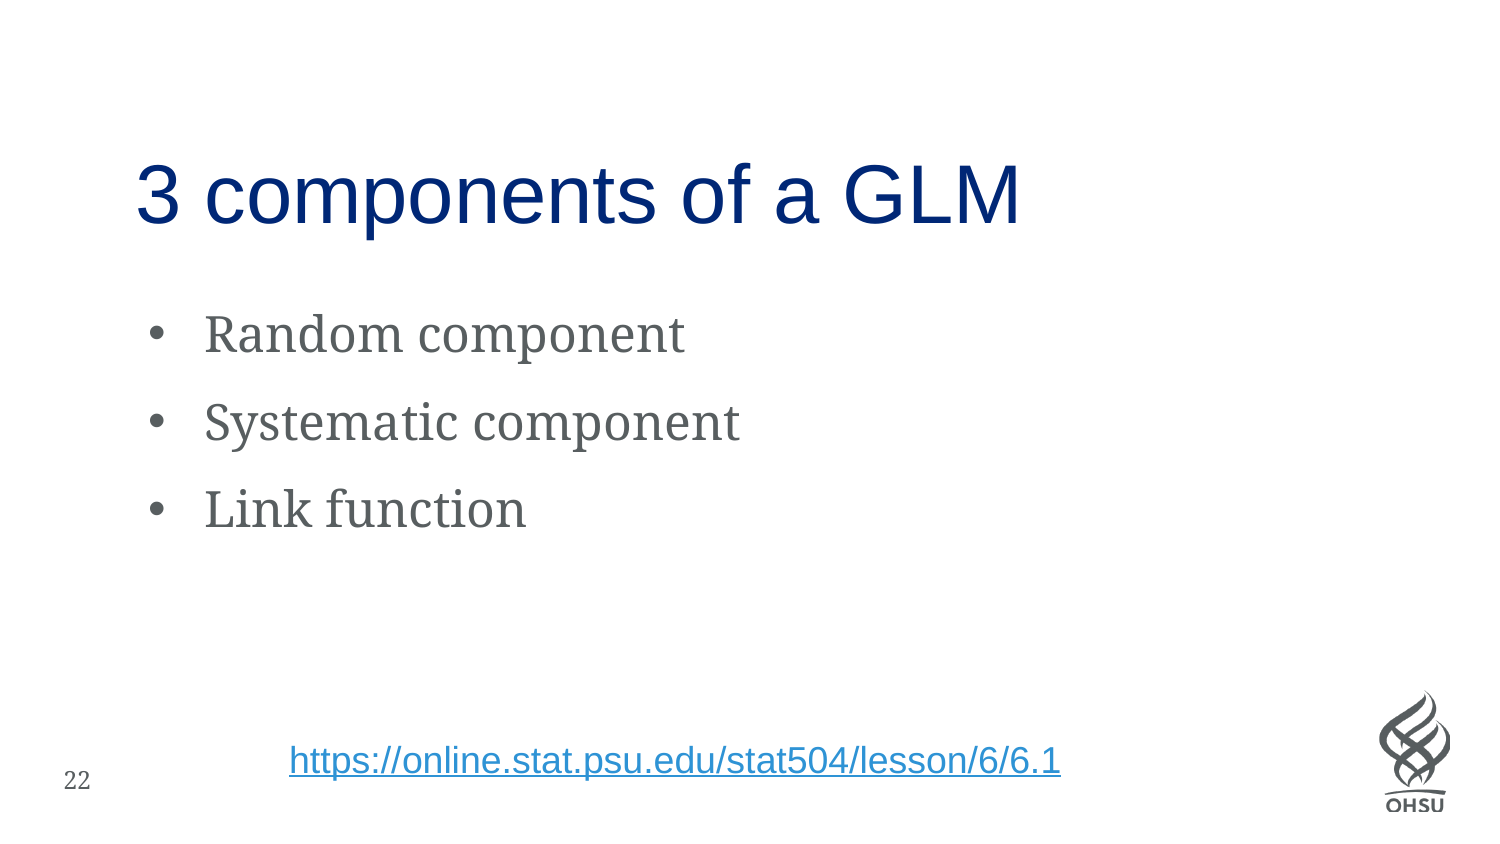

# 3 components of a GLM
Random component
Systematic component
Link function
https://online.stat.psu.edu/stat504/lesson/6/6.1